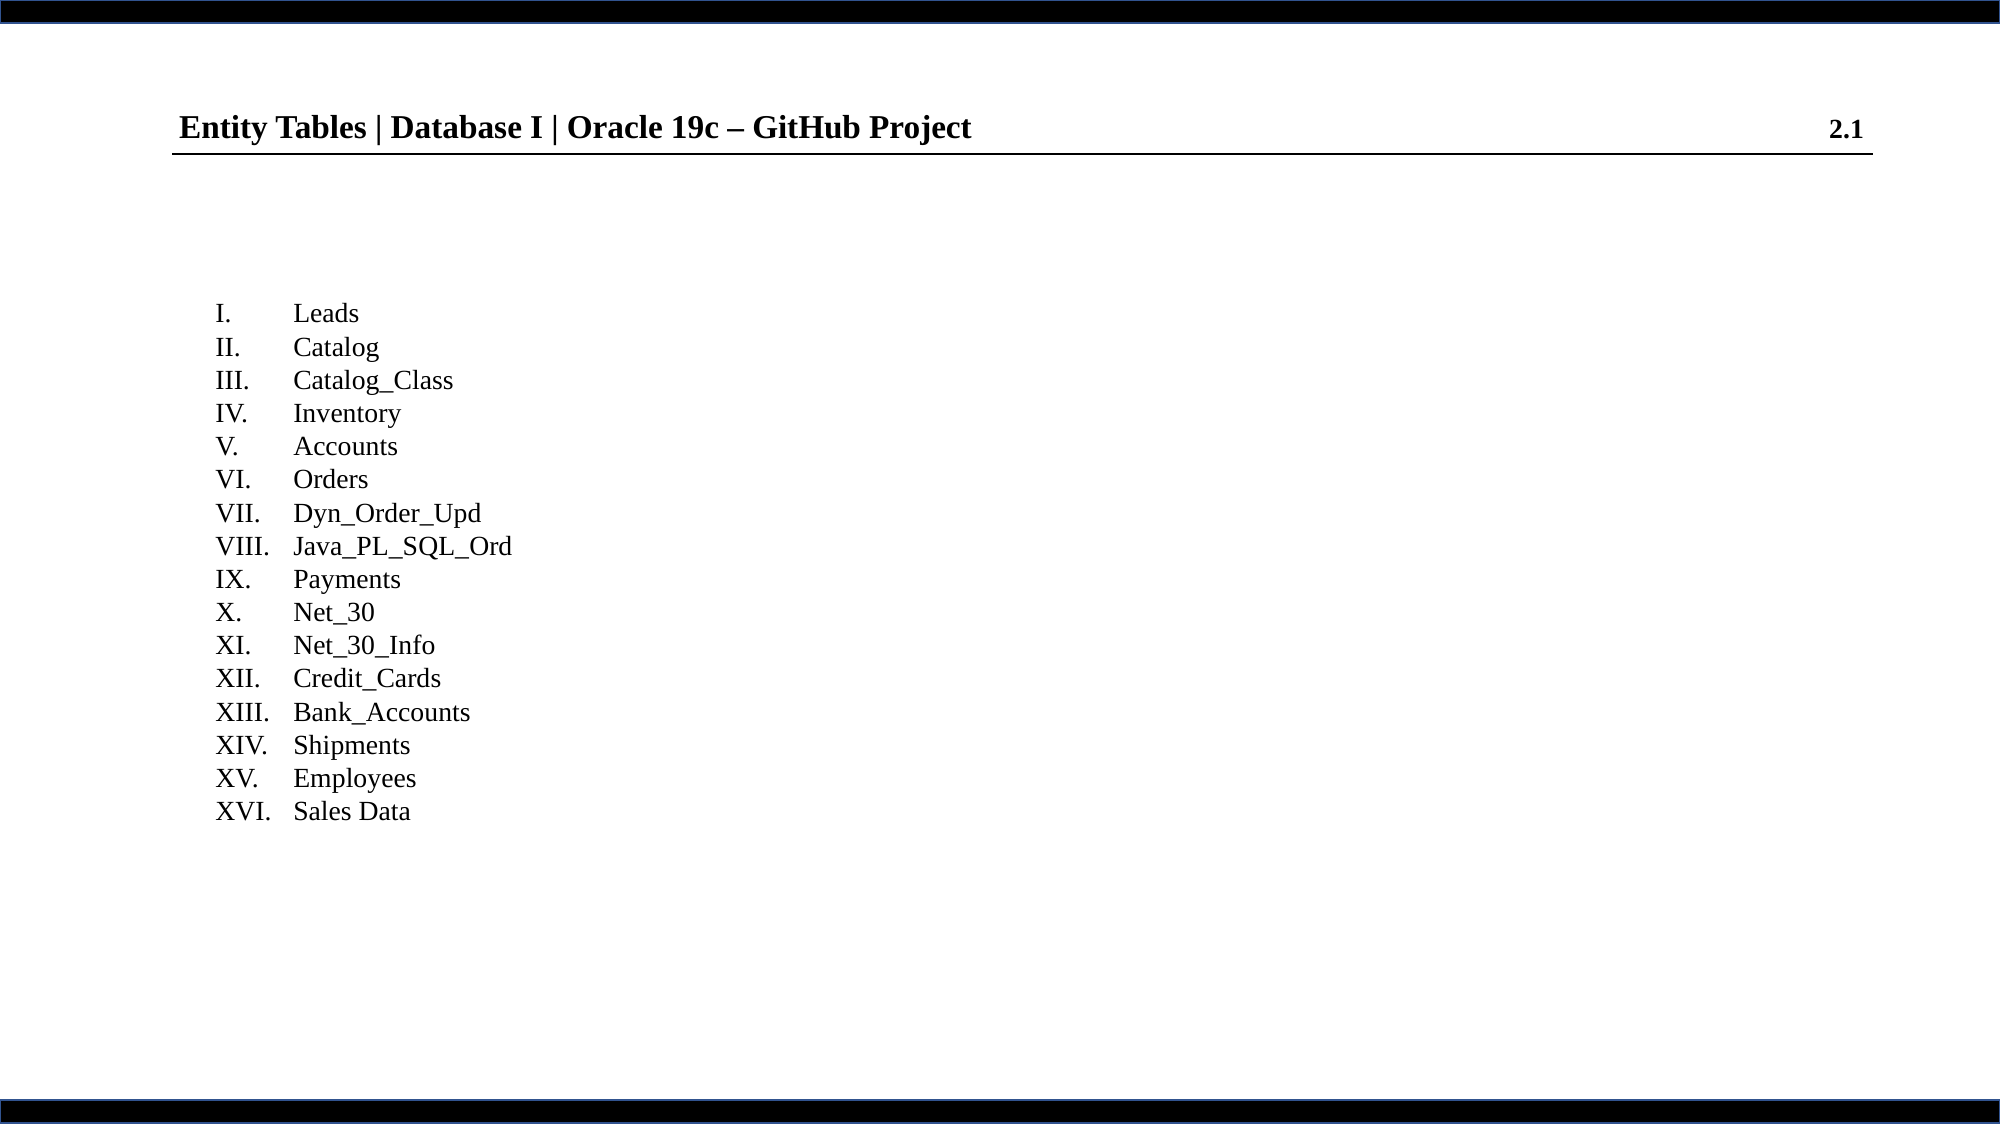

Entity Tables | Database I | Oracle 19c – GitHub Project						2.1

  Leads
  Catalog
  Catalog_Class
  Inventory
  Accounts
  Orders
  Dyn_Order_Upd
  Java_PL_SQL_Ord
  Payments
  Net_30
  Net_30_Info
  Credit_Cards
  Bank_Accounts
  Shipments
  Employees
  Sales Data